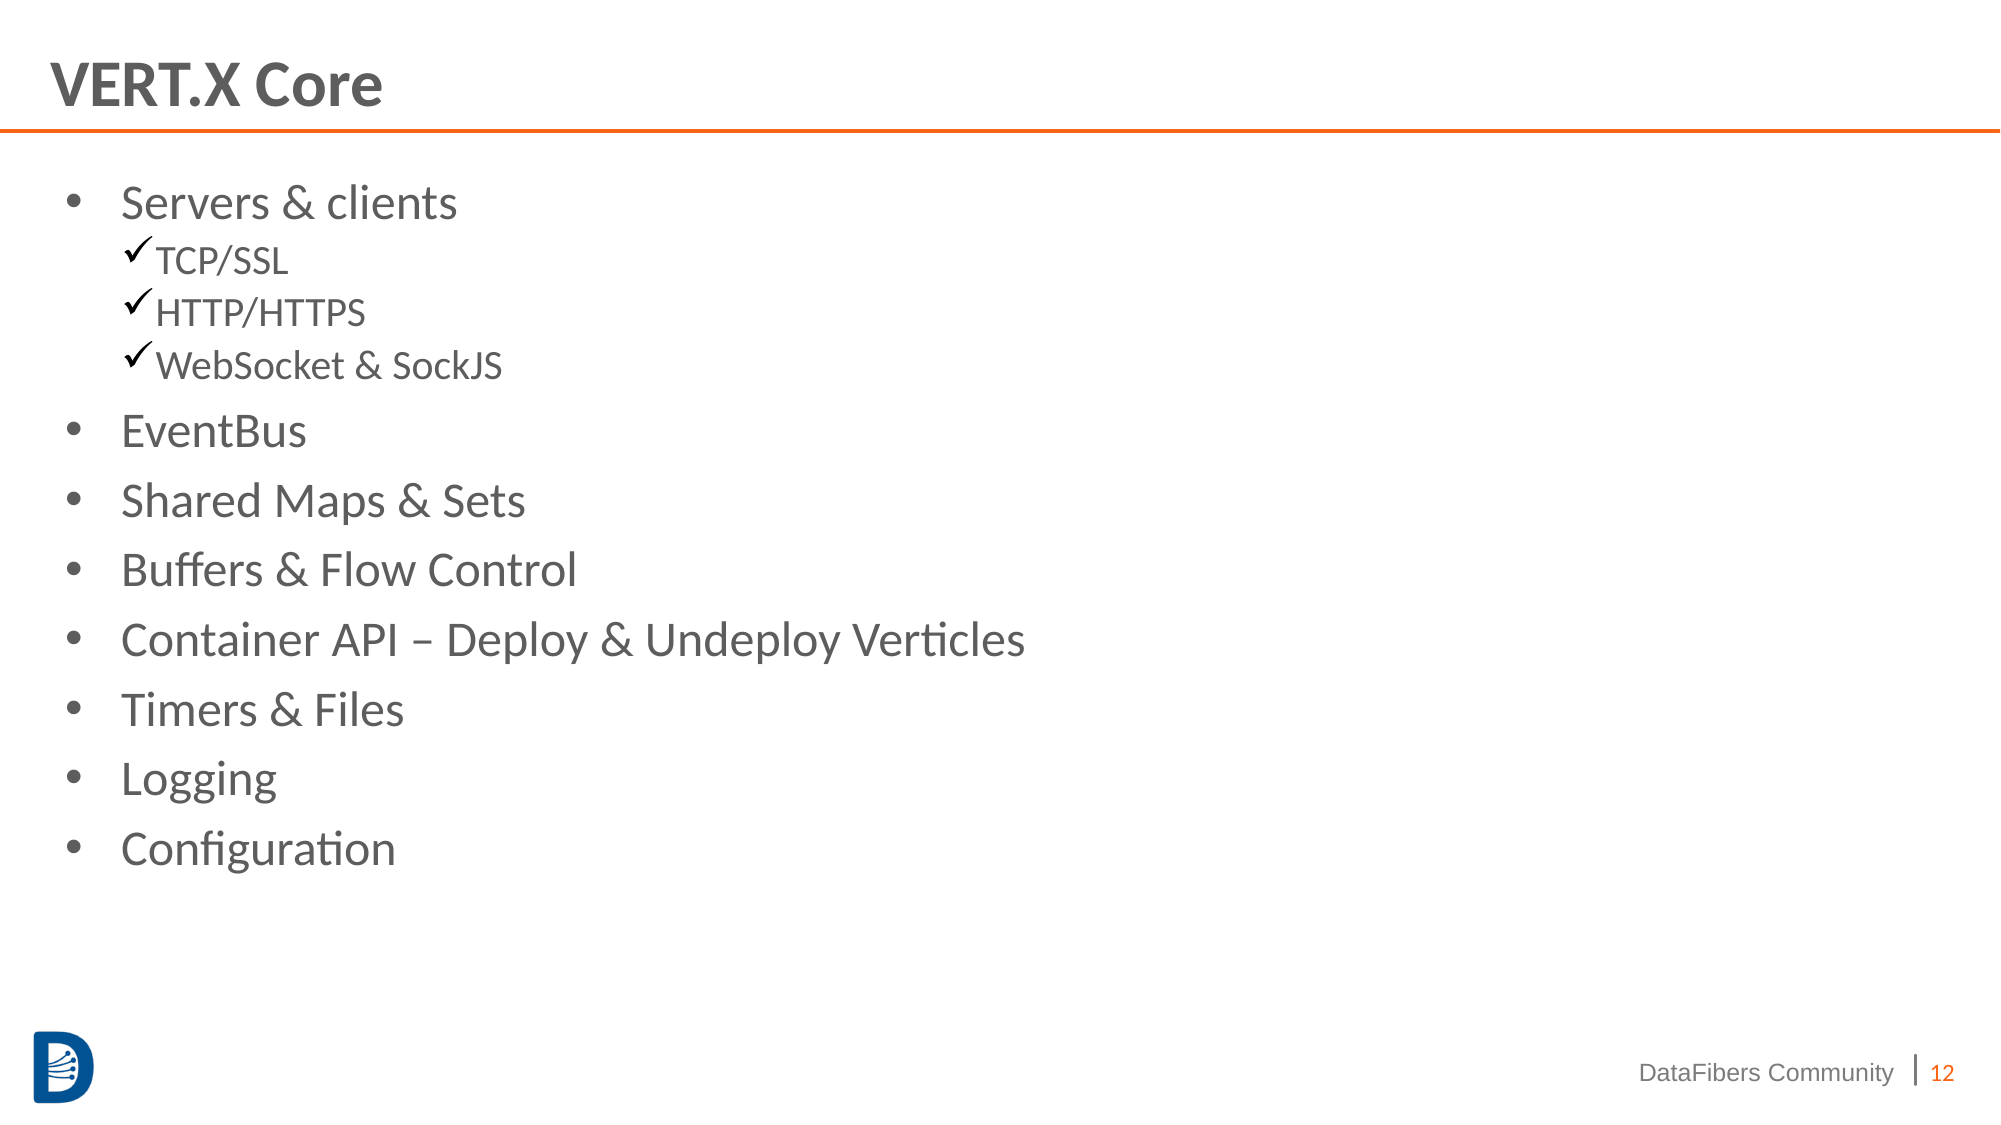

# VERT.X Core
Servers & clients
TCP/SSL
HTTP/HTTPS
WebSocket & SockJS
EventBus
Shared Maps & Sets
Buffers & Flow Control
Container API – Deploy & Undeploy Verticles
Timers & Files
Logging
Configuration